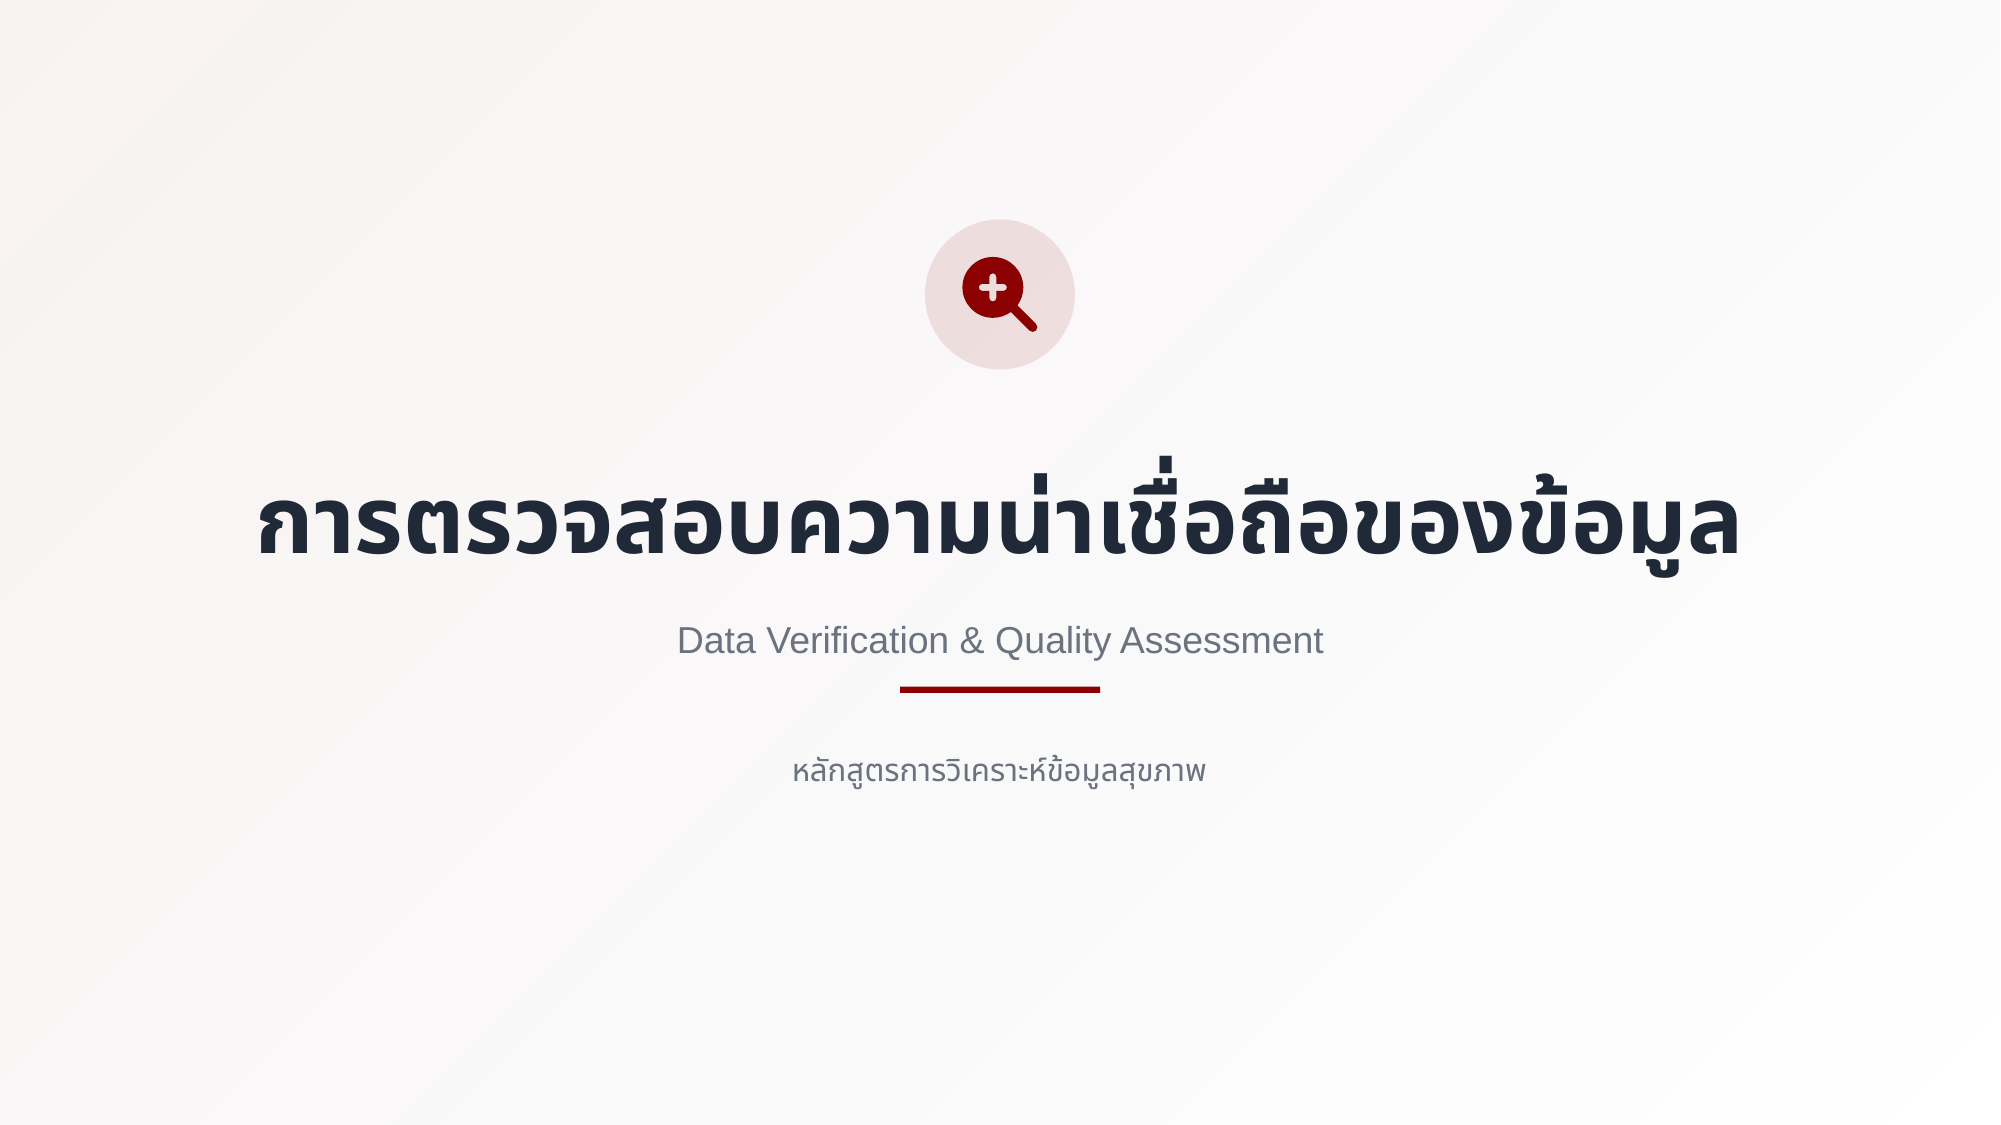

การตรวจสอบความน่าเชื่อถือของข้อมูล
Data Verification & Quality Assessment

หลักสูตรการวิเคราะห์ข้อมูลสุขภาพ